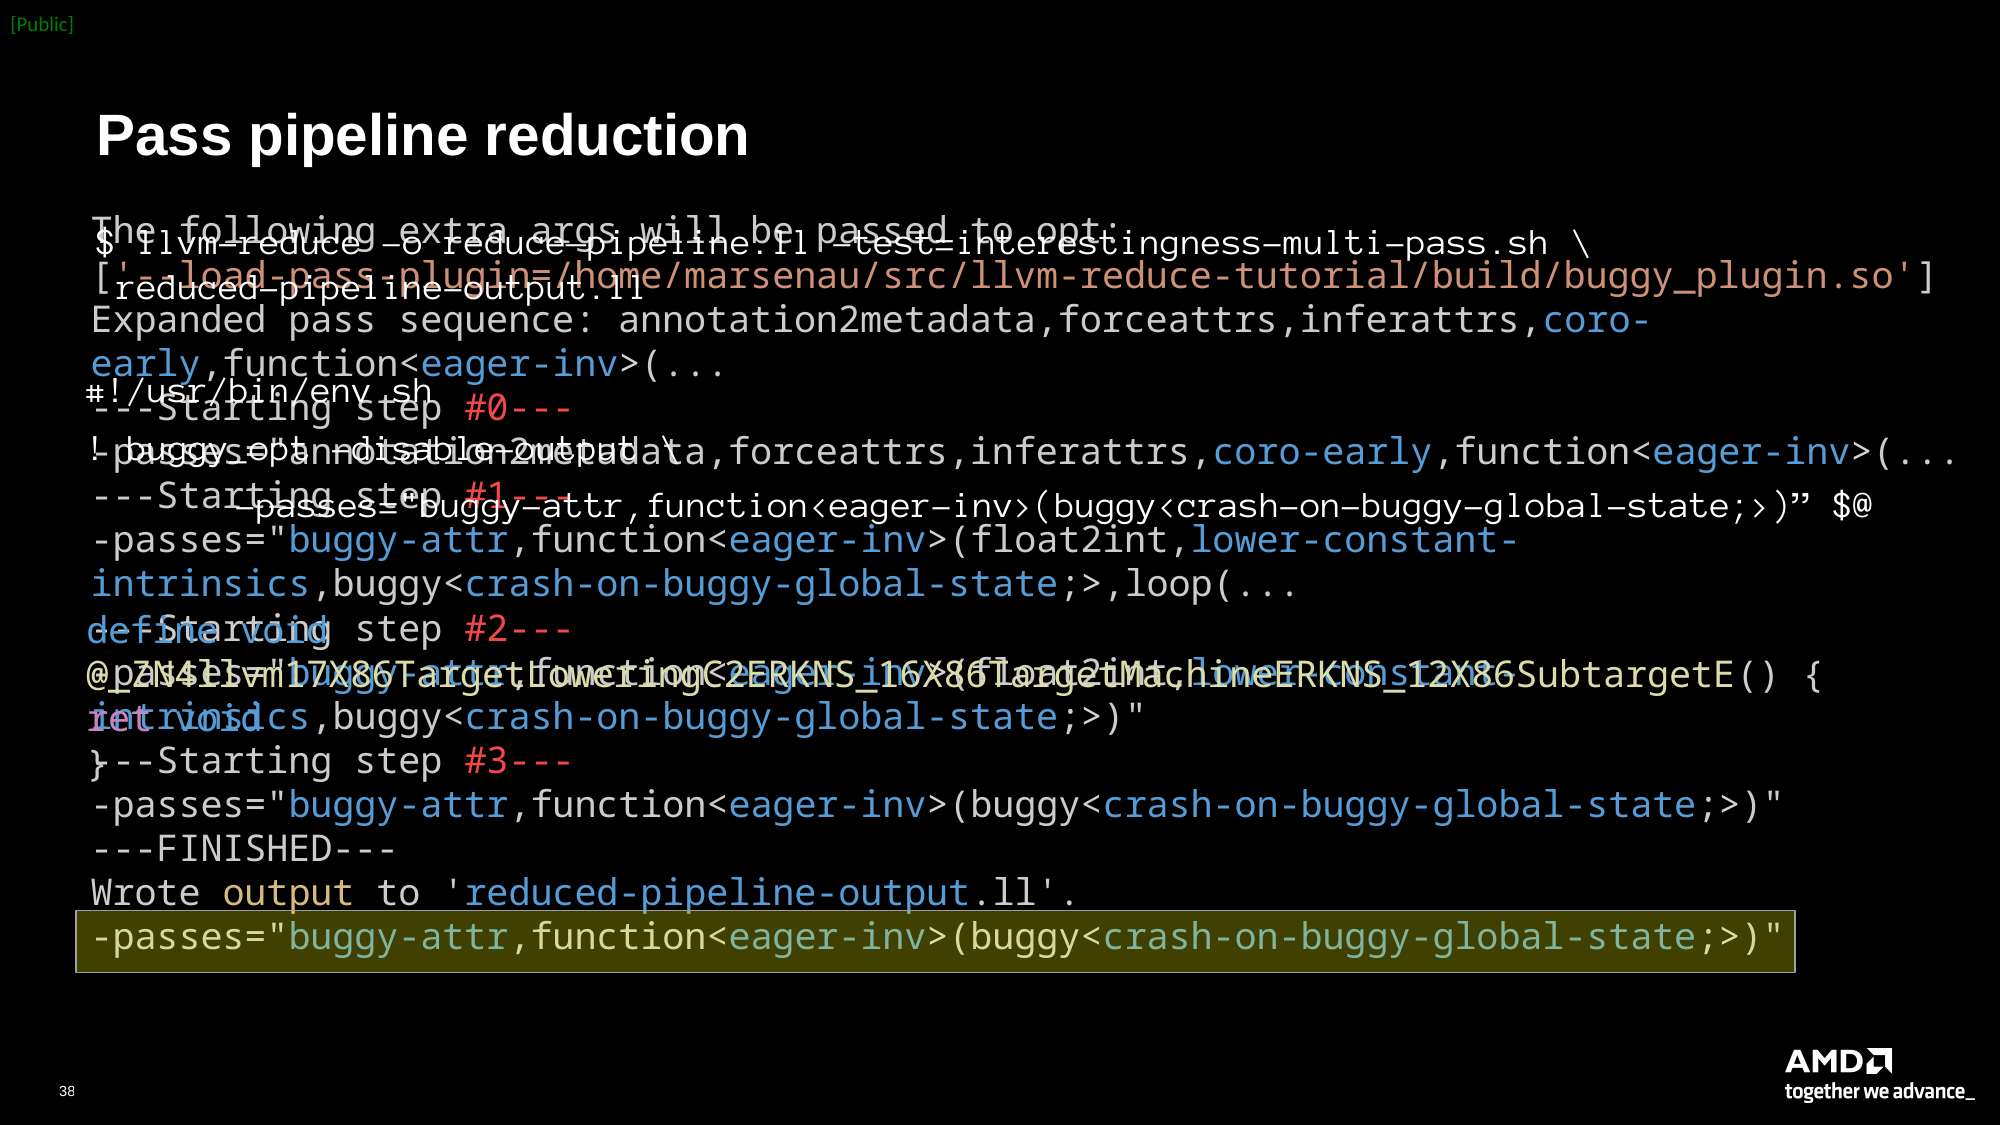

# Pass pipeline reduction
The following extra args will be passed to opt: ['--load-pass-plugin=/home/marsenau/src/llvm-reduce-tutorial/build/buggy_plugin.so']
Expanded pass sequence: annotation2metadata,forceattrs,inferattrs,coro-early,function<eager-inv>(...
---Starting step #0---
-passes="annotation2metadata,forceattrs,inferattrs,coro-early,function<eager-inv>(...
---Starting step #1---
-passes="buggy-attr,function<eager-inv>(float2int,lower-constant-intrinsics,buggy<crash-on-buggy-global-state;>,loop(...
---Starting step #2---
-passes="buggy-attr,function<eager-inv>(float2int,lower-constant-intrinsics,buggy<crash-on-buggy-global-state;>)"
---Starting step #3---
-passes="buggy-attr,function<eager-inv>(buggy<crash-on-buggy-global-state;>)"
---FINISHED---
Wrote output to 'reduced-pipeline-output.ll'.
-passes="buggy-attr,function<eager-inv>(buggy<crash-on-buggy-global-state;>)"
$ llvm-reduce –o reduce—pipeline.ll –test=interestingness-multi-pass.sh \
 reduced-pipeline-output.ll
#!/usr/bin/env sh
! buggy_opt -disable-output \
	-passes="buggy-attr,function<eager-inv>(buggy<crash-on-buggy-global-state;>)” $@
define void @_ZN4llvm17X86TargetLoweringC2ERKNS_16X86TargetMachineERKNS_12X86SubtargetE() {
ret void
}